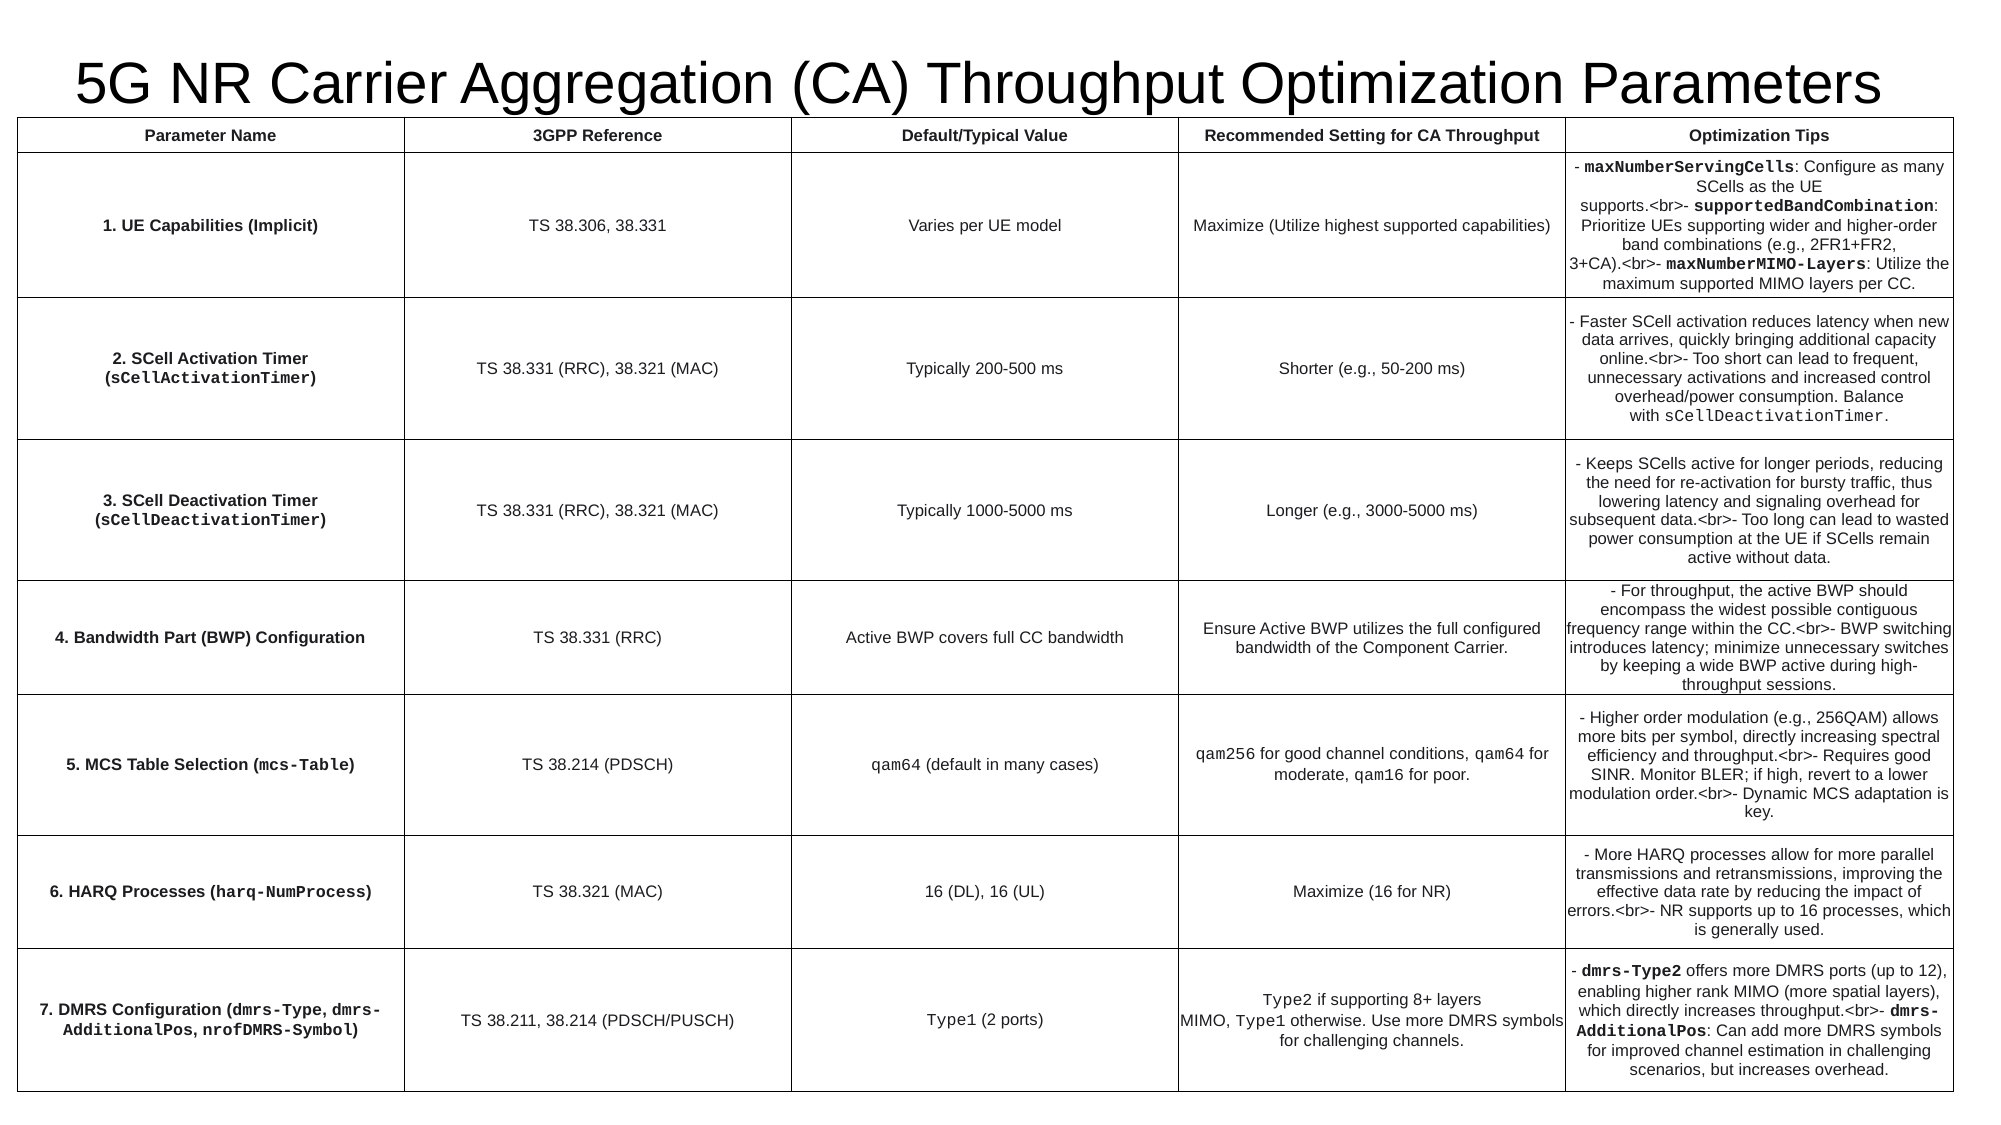

5G NR Carrier Aggregation (CA) Throughput Optimization Parameters
| Parameter Name | 3GPP Reference | Default/Typical Value | Recommended Setting for CA Throughput | Optimization Tips |
| --- | --- | --- | --- | --- |
| 1. UE Capabilities (Implicit) | TS 38.306, 38.331 | Varies per UE model | Maximize (Utilize highest supported capabilities) | - maxNumberServingCells: Configure as many SCells as the UE supports.<br>- supportedBandCombination: Prioritize UEs supporting wider and higher-order band combinations (e.g., 2FR1+FR2, 3+CA).<br>- maxNumberMIMO-Layers: Utilize the maximum supported MIMO layers per CC. |
| 2. SCell Activation Timer (sCellActivationTimer) | TS 38.331 (RRC), 38.321 (MAC) | Typically 200-500 ms | Shorter (e.g., 50-200 ms) | - Faster SCell activation reduces latency when new data arrives, quickly bringing additional capacity online.<br>- Too short can lead to frequent, unnecessary activations and increased control overhead/power consumption. Balance with sCellDeactivationTimer. |
| 3. SCell Deactivation Timer (sCellDeactivationTimer) | TS 38.331 (RRC), 38.321 (MAC) | Typically 1000-5000 ms | Longer (e.g., 3000-5000 ms) | - Keeps SCells active for longer periods, reducing the need for re-activation for bursty traffic, thus lowering latency and signaling overhead for subsequent data.<br>- Too long can lead to wasted power consumption at the UE if SCells remain active without data. |
| 4. Bandwidth Part (BWP) Configuration | TS 38.331 (RRC) | Active BWP covers full CC bandwidth | Ensure Active BWP utilizes the full configured bandwidth of the Component Carrier. | - For throughput, the active BWP should encompass the widest possible contiguous frequency range within the CC.<br>- BWP switching introduces latency; minimize unnecessary switches by keeping a wide BWP active during high-throughput sessions. |
| 5. MCS Table Selection (mcs-Table) | TS 38.214 (PDSCH) | qam64 (default in many cases) | qam256 for good channel conditions, qam64 for moderate, qam16 for poor. | - Higher order modulation (e.g., 256QAM) allows more bits per symbol, directly increasing spectral efficiency and throughput.<br>- Requires good SINR. Monitor BLER; if high, revert to a lower modulation order.<br>- Dynamic MCS adaptation is key. |
| 6. HARQ Processes (harq-NumProcess) | TS 38.321 (MAC) | 16 (DL), 16 (UL) | Maximize (16 for NR) | - More HARQ processes allow for more parallel transmissions and retransmissions, improving the effective data rate by reducing the impact of errors.<br>- NR supports up to 16 processes, which is generally used. |
| 7. DMRS Configuration (dmrs-Type, dmrs-AdditionalPos, nrofDMRS-Symbol) | TS 38.211, 38.214 (PDSCH/PUSCH) | Type1 (2 ports) | Type2 if supporting 8+ layers MIMO, Type1 otherwise. Use more DMRS symbols for challenging channels. | - dmrs-Type2 offers more DMRS ports (up to 12), enabling higher rank MIMO (more spatial layers), which directly increases throughput.<br>- dmrs-AdditionalPos: Can add more DMRS symbols for improved channel estimation in challenging scenarios, but increases overhead. |